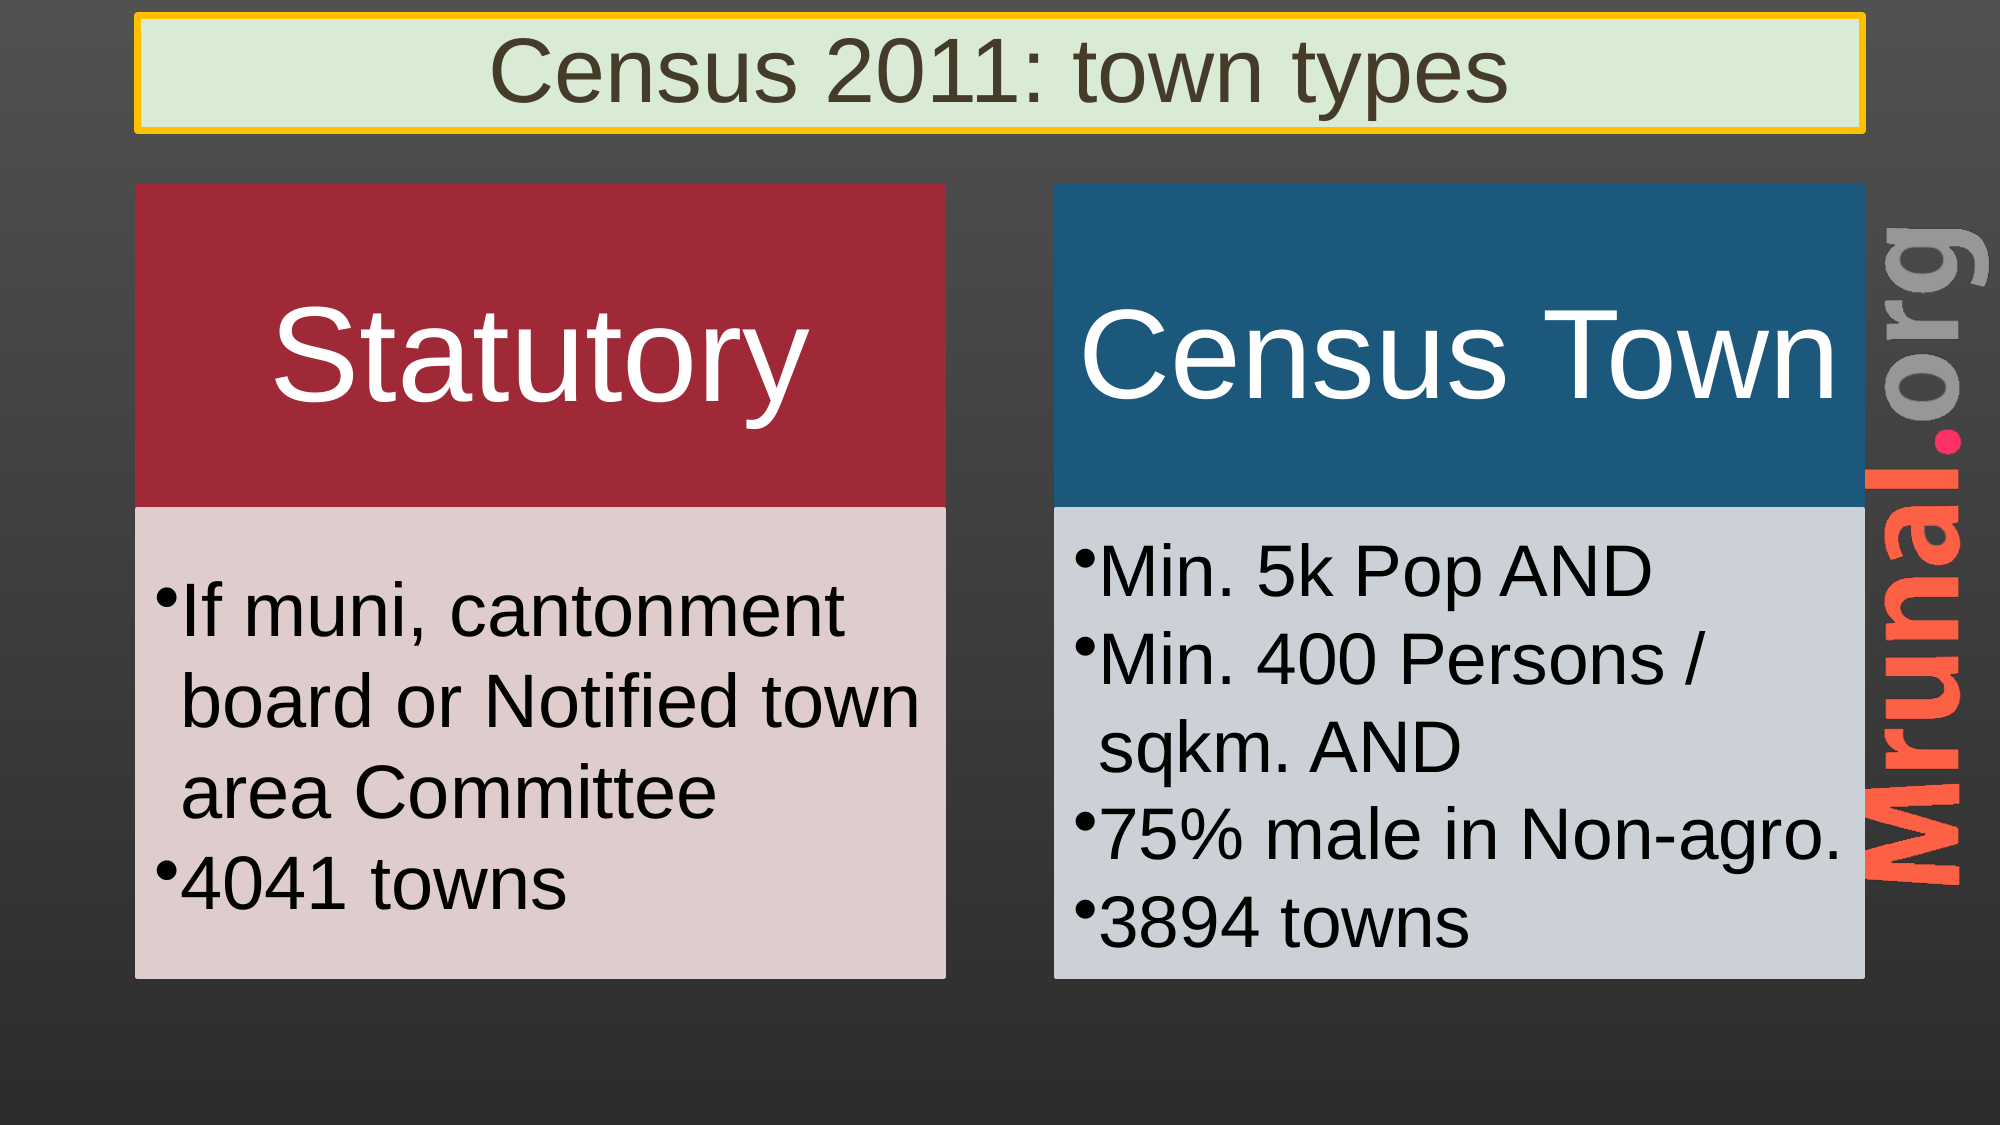

# Census 2011: town types
Statutory
Census Town
Min. 5k Pop AND
Min. 400 Persons / sqkm. AND
75% male in Non-agro.
If muni, cantonment board or Notified town area Committee
4041 towns
3894 towns